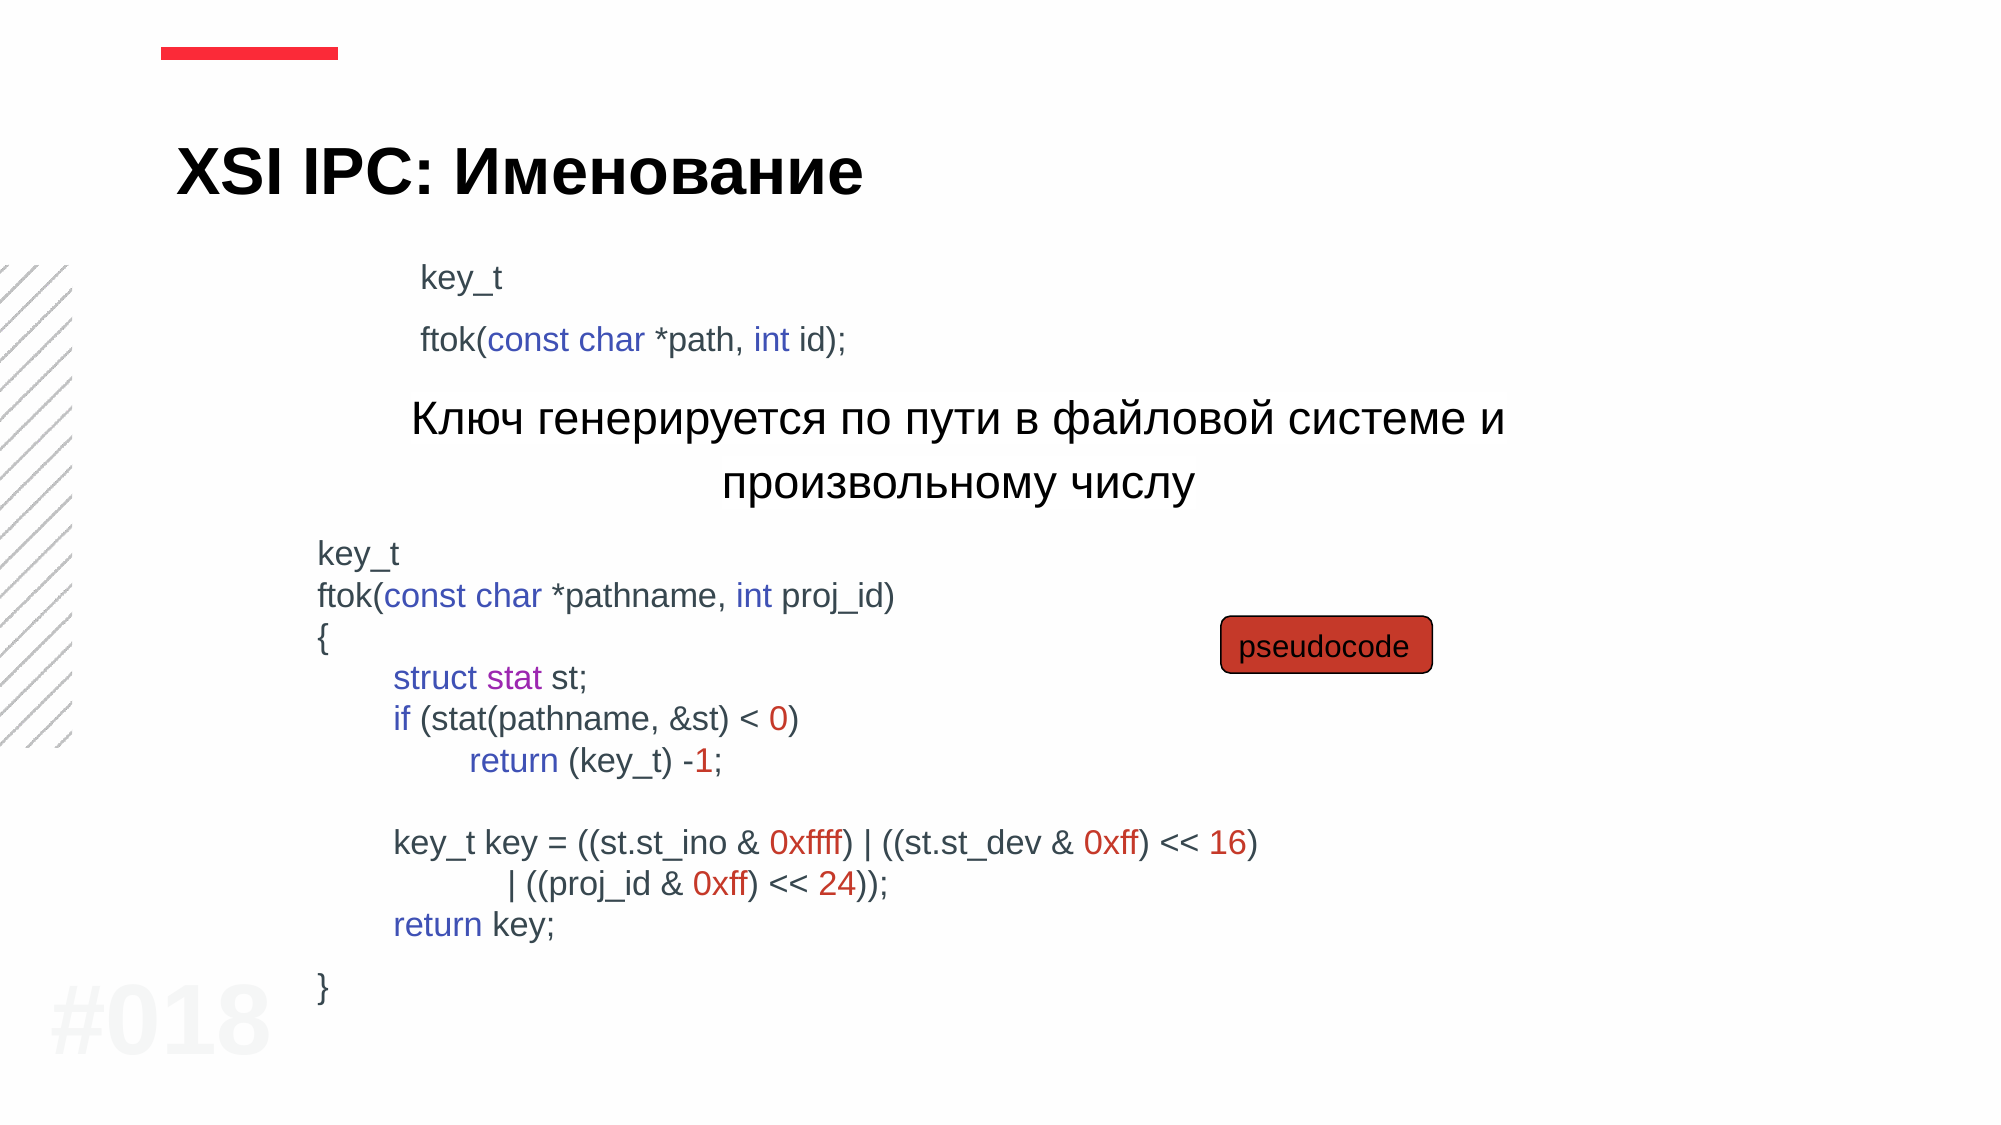

XSI IPC: Именование
key_t
ftok(const char *path, int id);
Ключ генерируется по пути в файловой системе и произвольному числу
key_t
ftok(const char *pathname, int proj_id)
{
        struct stat st;
        if (stat(pathname, &st) < 0)
                return (key_t) -1;

        key_t key = ((st.st_ino & 0xffff) | ((st.st_dev & 0xff) << 16)
                    | ((proj_id & 0xff) << 24));
        return key;
}
pseudocode
#018